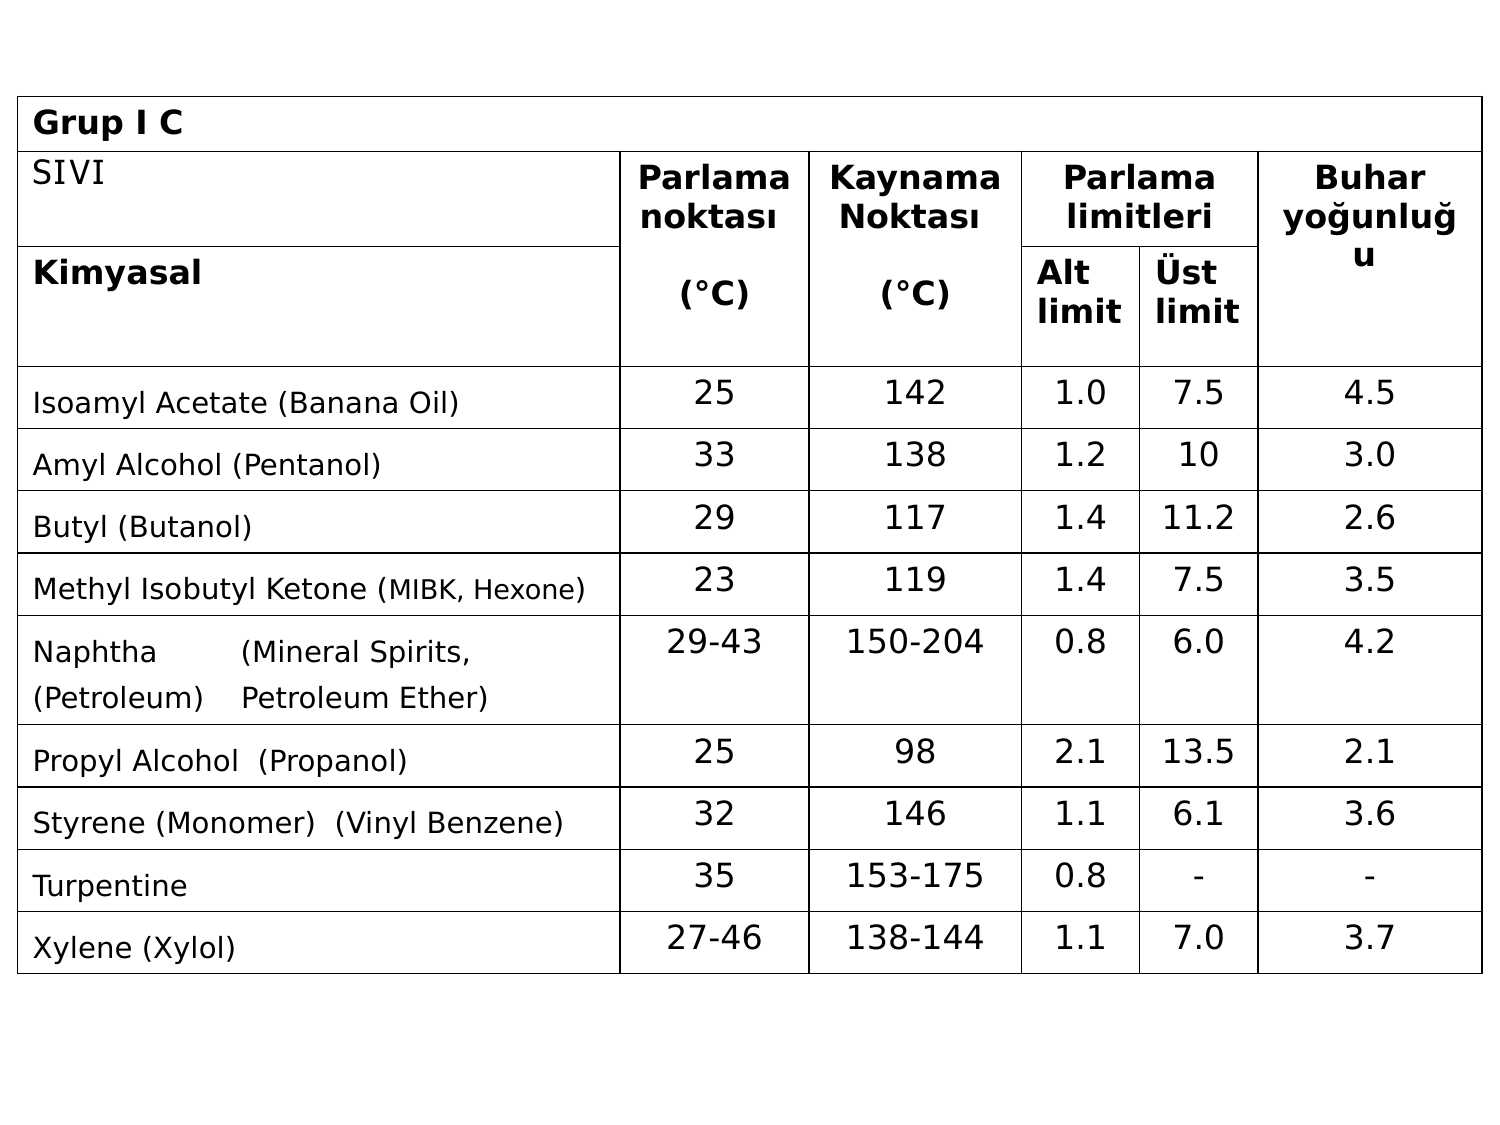

| Grup I C |  |  |  |  |  |
| --- | --- | --- | --- | --- | --- |
| SIVI | Parlama noktası (°C) | Kaynama Noktası (°C) | Parlama limitleri |  | Buhar yoğunluğu |
| Kimyasal |  |  | Alt limit | Üst limit |  |
| Isoamyl Acetate (Banana Oil) | 25 | 142 | 1.0 | 7.5 | 4.5 |
| Amyl Alcohol (Pentanol) | 33 | 138 | 1.2 | 10 | 3.0 |
| Butyl (Butanol) | 29 | 117 | 1.4 | 11.2 | 2.6 |
| Methyl Isobutyl Ketone (MIBK, Hexone) | 23 | 119 | 1.4 | 7.5 | 3.5 |
| Naphtha (Mineral Spirits, (Petroleum) Petroleum Ether) | 29-43 | 150-204 | 0.8 | 6.0 | 4.2 |
| Propyl Alcohol (Propanol) | 25 | 98 | 2.1 | 13.5 | 2.1 |
| Styrene (Monomer) (Vinyl Benzene) | 32 | 146 | 1.1 | 6.1 | 3.6 |
| Turpentine | 35 | 153-175 | 0.8 | - | - |
| Xylene (Xylol) | 27-46 | 138-144 | 1.1 | 7.0 | 3.7 |